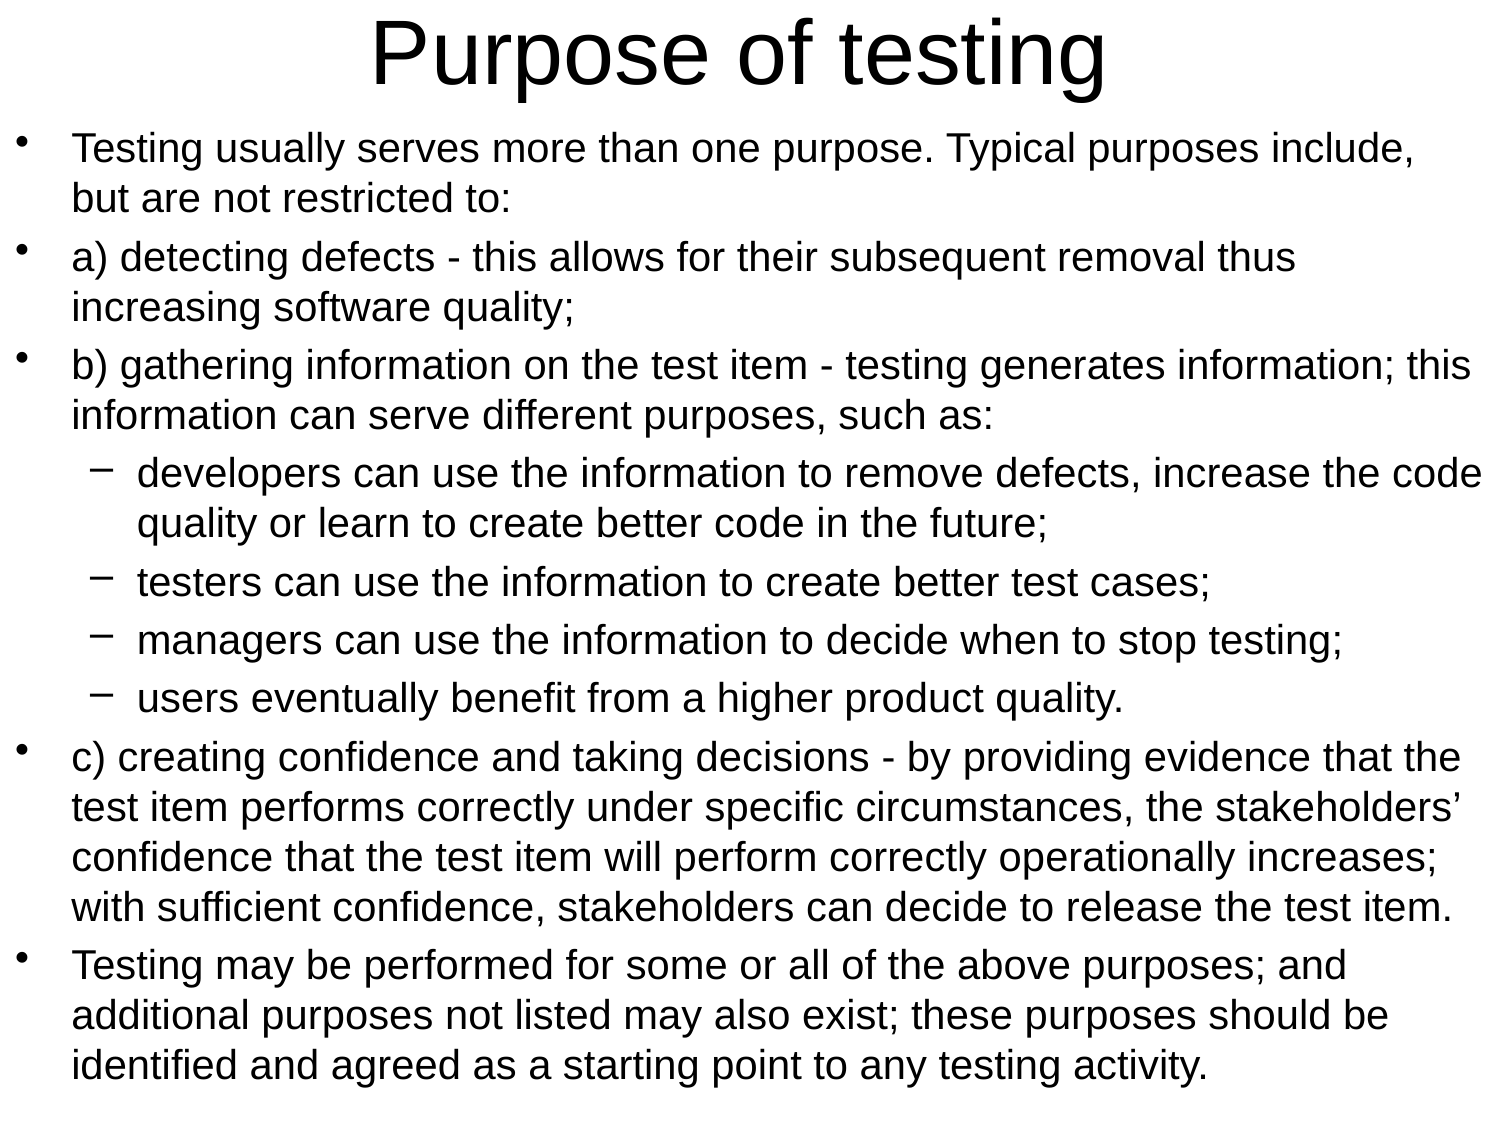

# Purpose of testing
Testing usually serves more than one purpose. Typical purposes include, but are not restricted to:
a) detecting defects - this allows for their subsequent removal thus increasing software quality;
b) gathering information on the test item - testing generates information; this information can serve different purposes, such as:
developers can use the information to remove defects, increase the code quality or learn to create better code in the future;
testers can use the information to create better test cases;
managers can use the information to decide when to stop testing;
users eventually benefit from a higher product quality.
c) creating confidence and taking decisions - by providing evidence that the test item performs correctly under specific circumstances, the stakeholders’ confidence that the test item will perform correctly operationally increases; with sufficient confidence, stakeholders can decide to release the test item.
Testing may be performed for some or all of the above purposes; and additional purposes not listed may also exist; these purposes should be identified and agreed as a starting point to any testing activity.